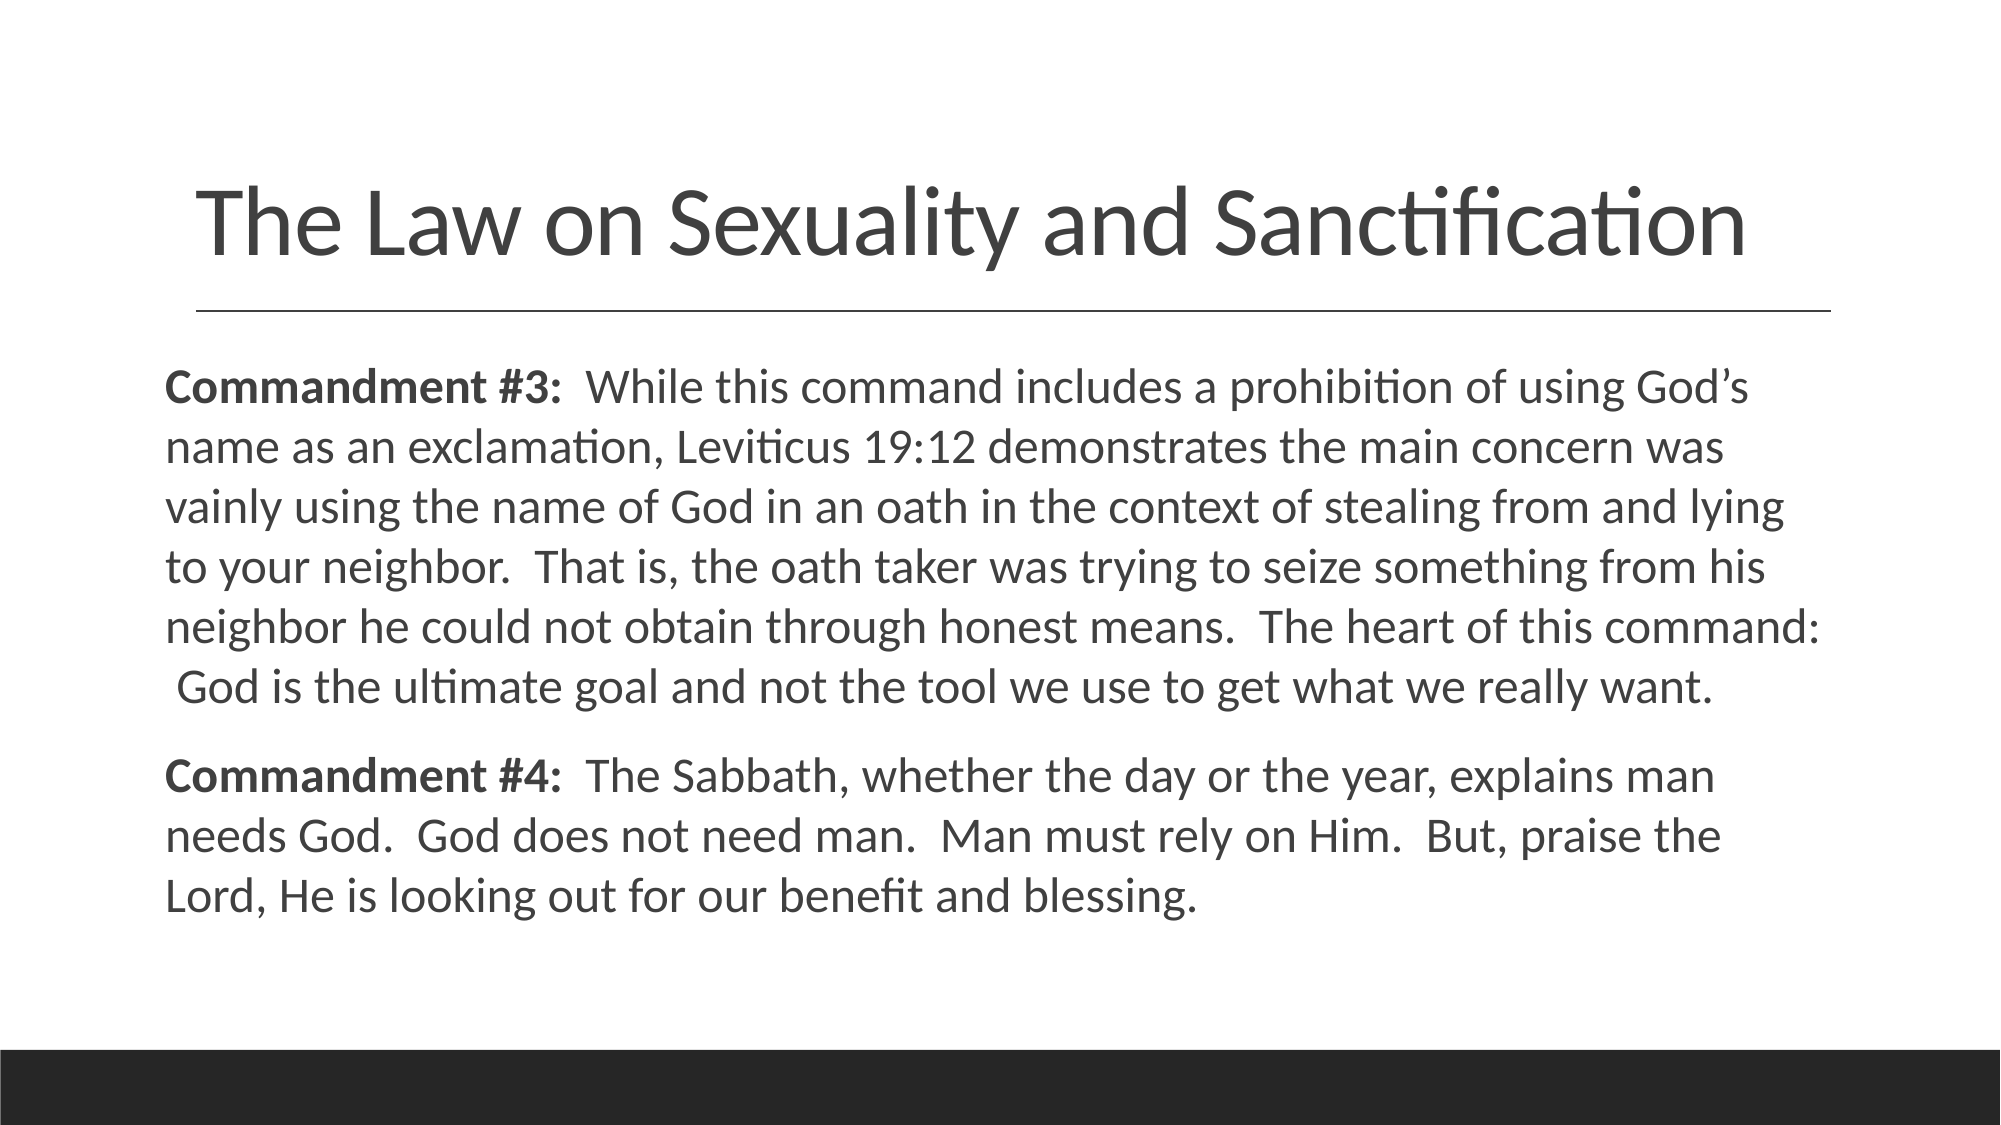

# The Law on Sexuality and Sanctification
Commandment #3:  While this command includes a prohibition of using God’s name as an exclamation, Leviticus 19:12 demonstrates the main concern was vainly using the name of God in an oath in the context of stealing from and lying to your neighbor.  That is, the oath taker was trying to seize something from his neighbor he could not obtain through honest means.  The heart of this command:  God is the ultimate goal and not the tool we use to get what we really want.
Commandment #4:  The Sabbath, whether the day or the year, explains man needs God.  God does not need man.  Man must rely on Him.  But, praise the Lord, He is looking out for our benefit and blessing.